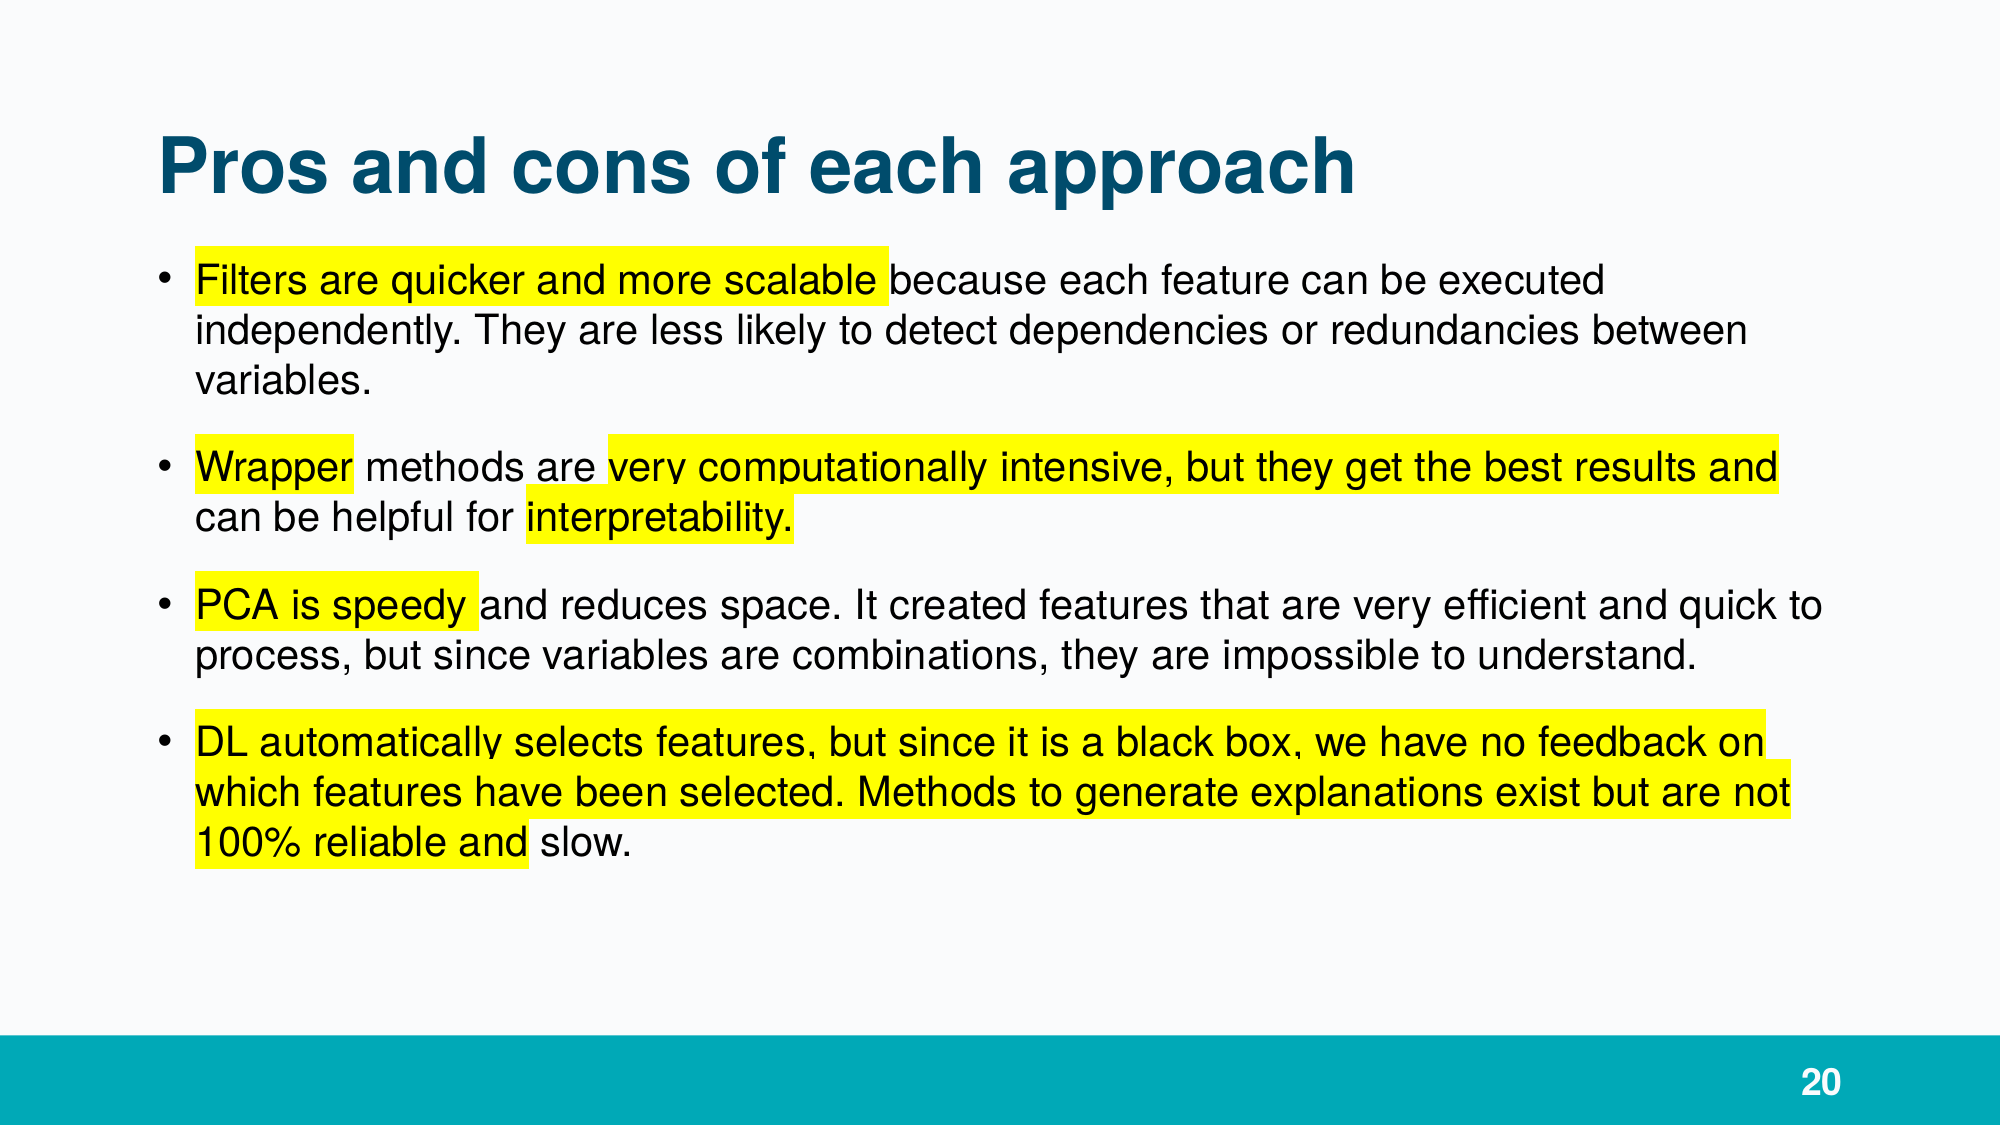

# Pros and cons of each approach
Filters are quicker and more scalable because each feature can be executed independently. They are less likely to detect dependencies or redundancies between variables.
Wrapper methods are very computationally intensive, but they get the best results and can be helpful for interpretability.
PCA is speedy and reduces space. It created features that are very efficient and quick to process, but since variables are combinations, they are impossible to understand.
DL automatically selects features, but since it is a black box, we have no feedback on which features have been selected. Methods to generate explanations exist but are not 100% reliable and slow.
20